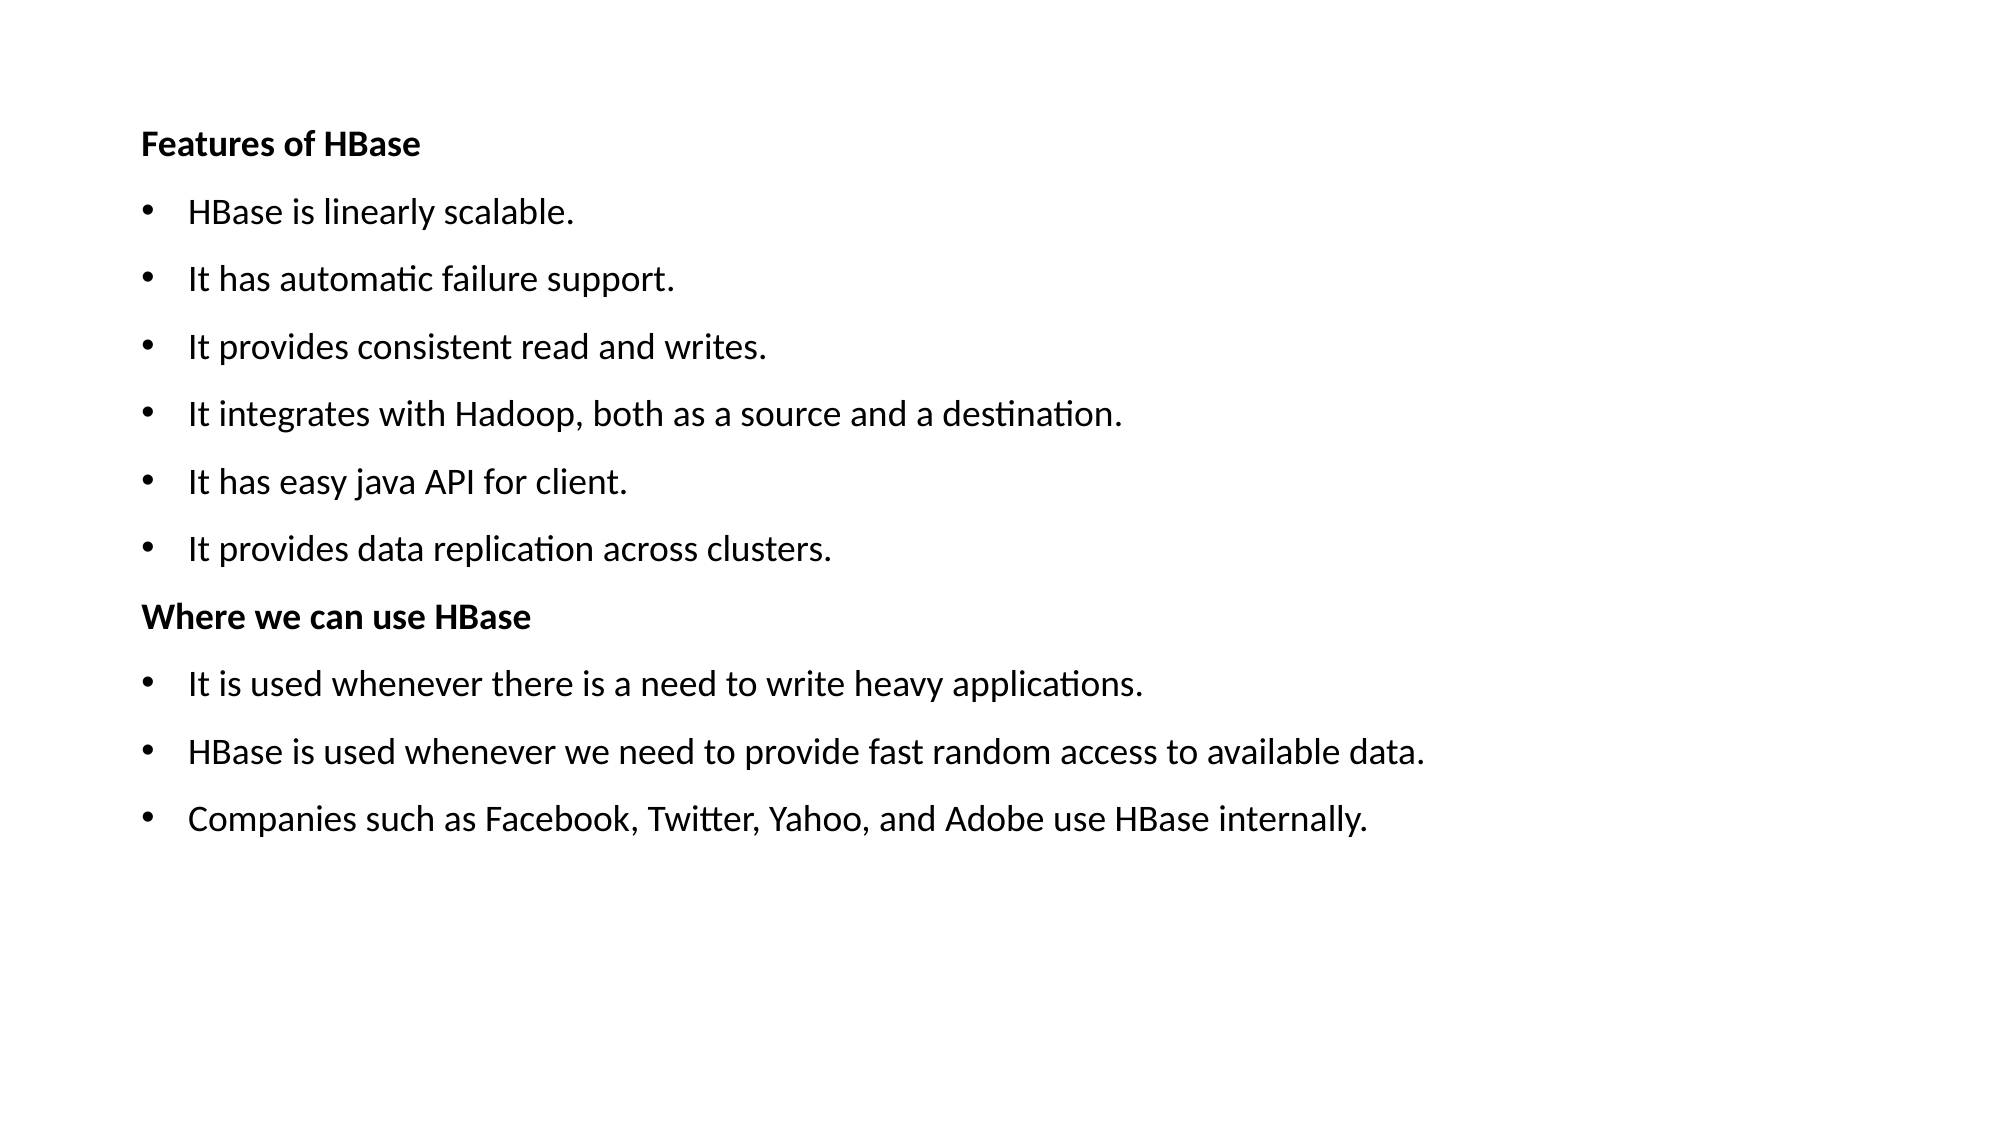

Features of HBase
HBase is linearly scalable.
It has automatic failure support.
It provides consistent read and writes.
It integrates with Hadoop, both as a source and a destination.
It has easy java API for client.
It provides data replication across clusters.
Where we can use HBase
It is used whenever there is a need to write heavy applications.
HBase is used whenever we need to provide fast random access to available data.
Companies such as Facebook, Twitter, Yahoo, and Adobe use HBase internally.